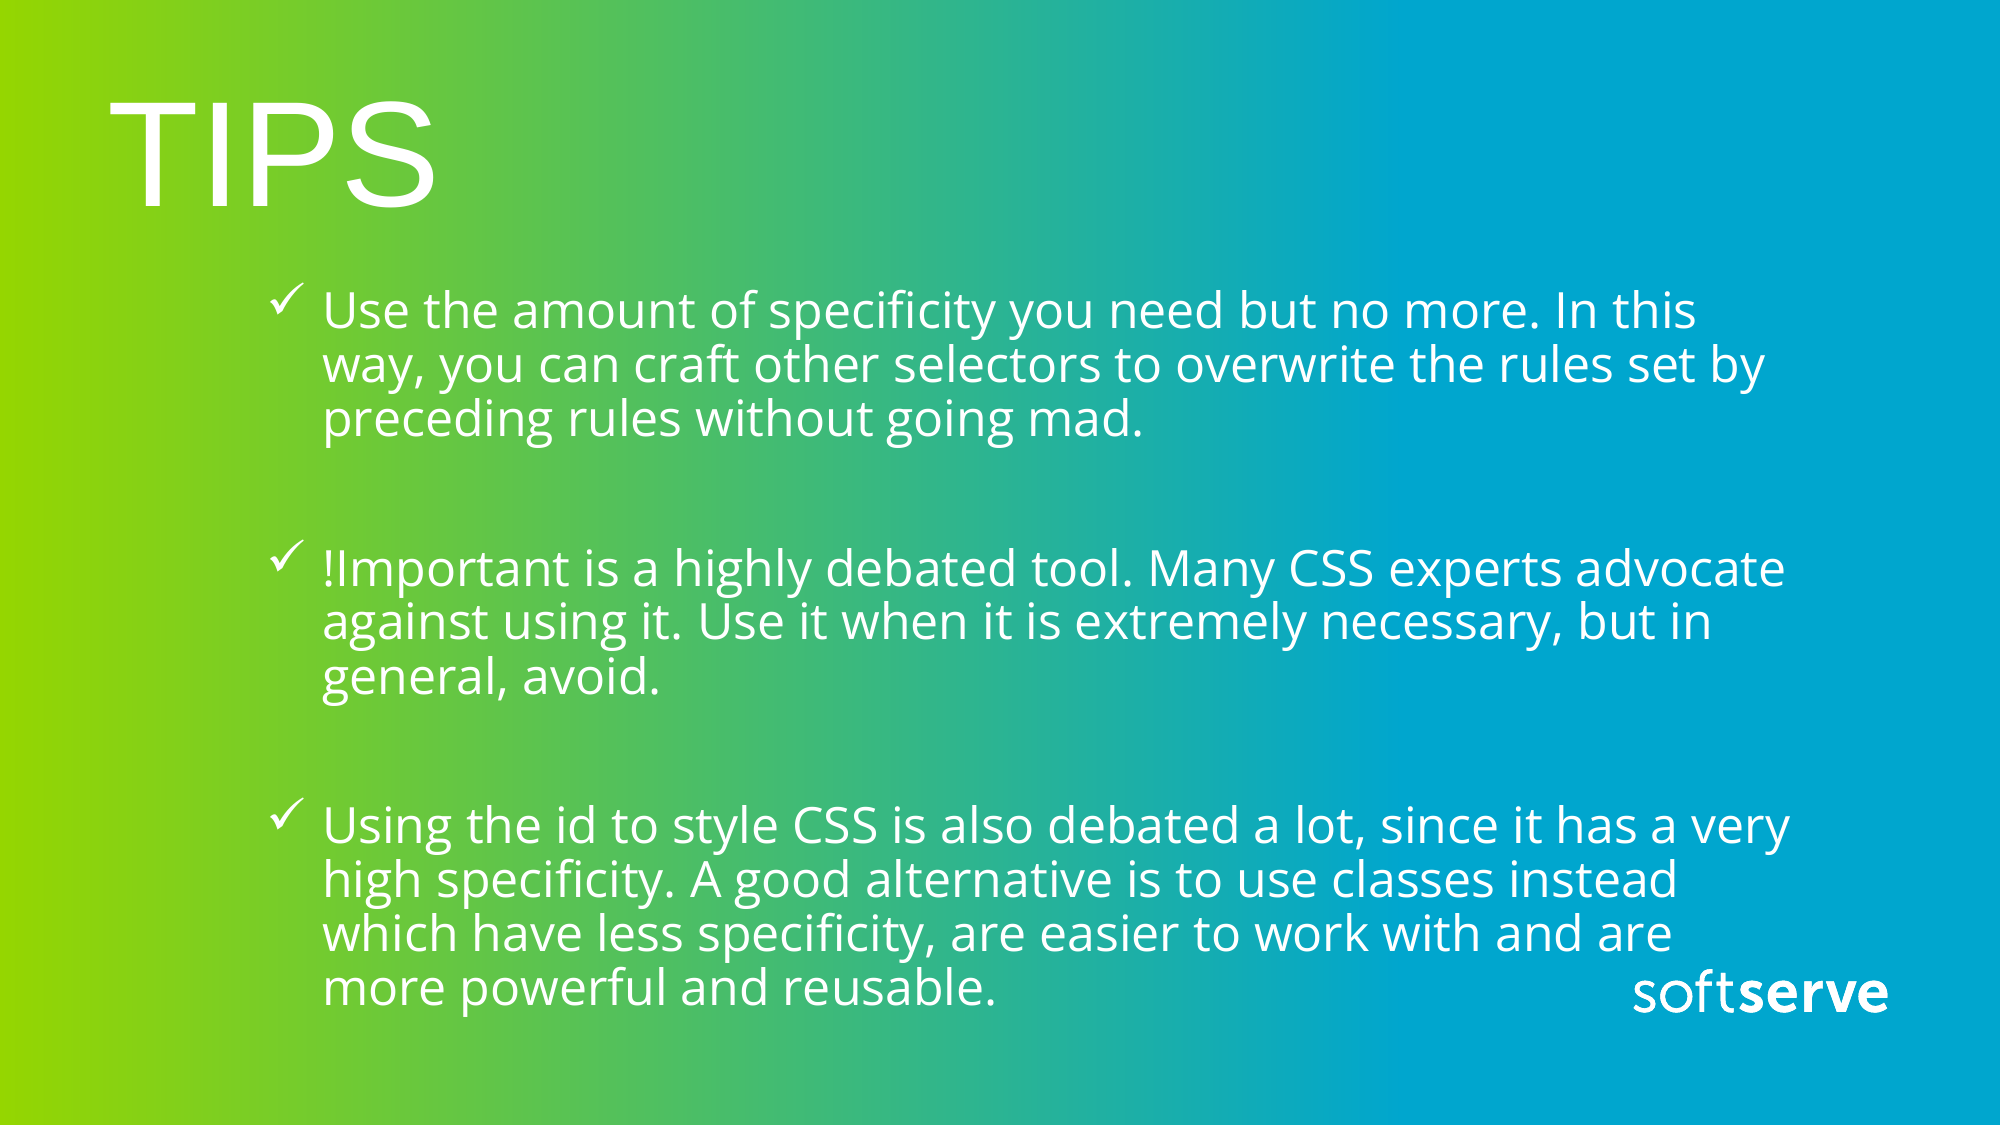

# TIPS
Use the amount of specificity you need but no more. In this way, you can craft other selectors to overwrite the rules set by preceding rules without going mad.

!Important is a highly debated tool. Many CSS experts advocate against using it. Use it when it is extremely necessary, but in general, avoid.

Using the id to style CSS is also debated a lot, since it has a very high specificity. A good alternative is to use classes instead which have less specificity, are easier to work with and are more powerful and reusable.